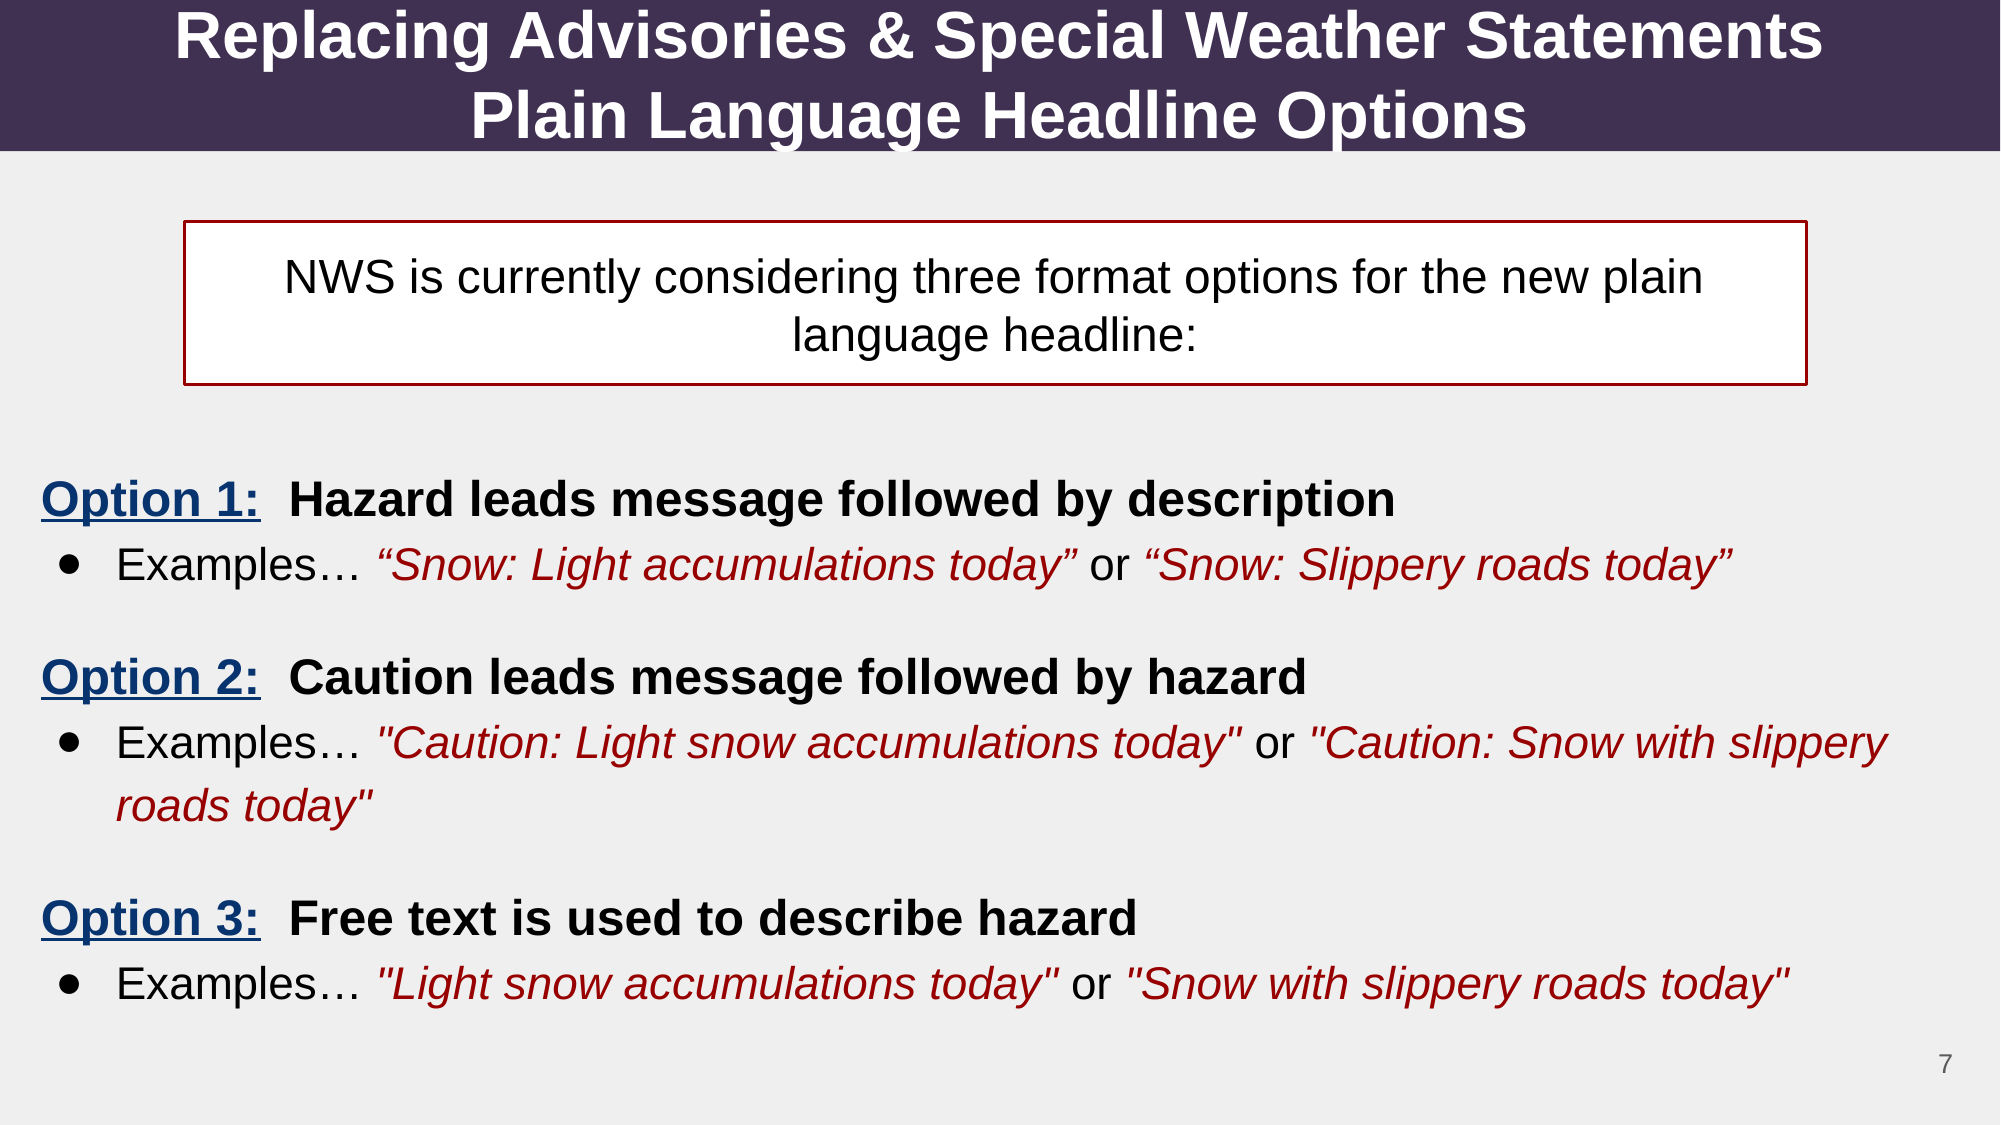

# Replacing Advisories & Special Weather Statements
Plain Language Headline Options
NWS is currently considering three format options for the new plain language headline:
Option 1:  Hazard leads message followed by description
Examples… “Snow: Light accumulations today” or “Snow: Slippery roads today”

Option 2:  Caution leads message followed by hazard
Examples… "Caution: Light snow accumulations today" or "Caution: Snow with slippery roads today"

Option 3:  Free text is used to describe hazard
Examples… "Light snow accumulations today" or "Snow with slippery roads today"

7